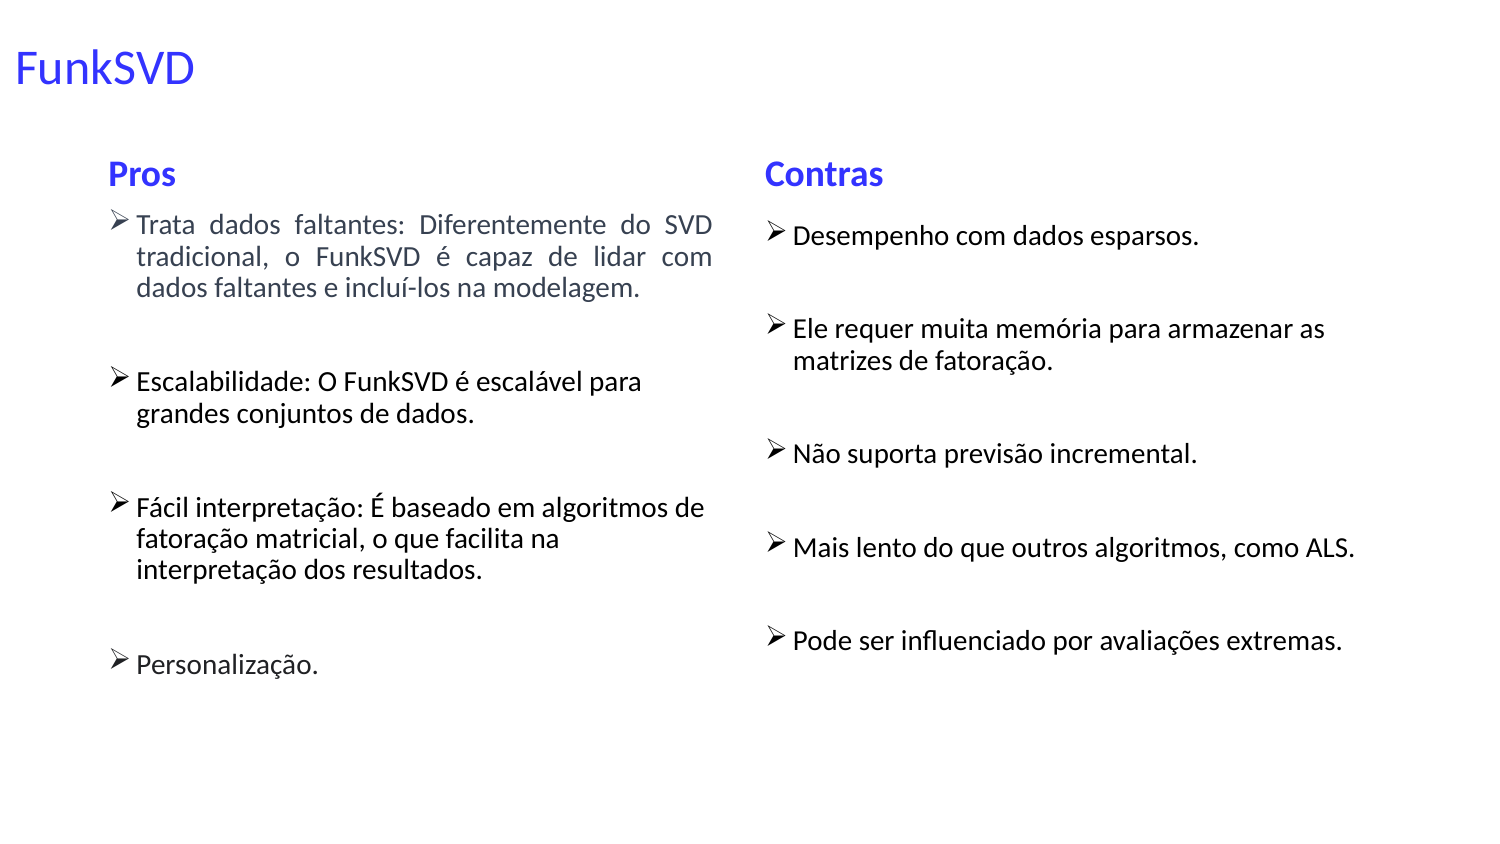

# FunkSVD
Pros
Contras
Trata dados faltantes: Diferentemente do SVD tradicional, o FunkSVD é capaz de lidar com dados faltantes e incluí-los na modelagem.

Escalabilidade: O FunkSVD é escalável para grandes conjuntos de dados.

Fácil interpretação: É baseado em algoritmos de fatoração matricial, o que facilita na interpretação dos resultados.

Personalização.
Desempenho com dados esparsos.

Ele requer muita memória para armazenar as matrizes de fatoração.

Não suporta previsão incremental.

Mais lento do que outros algoritmos, como ALS.

Pode ser influenciado por avaliações extremas.